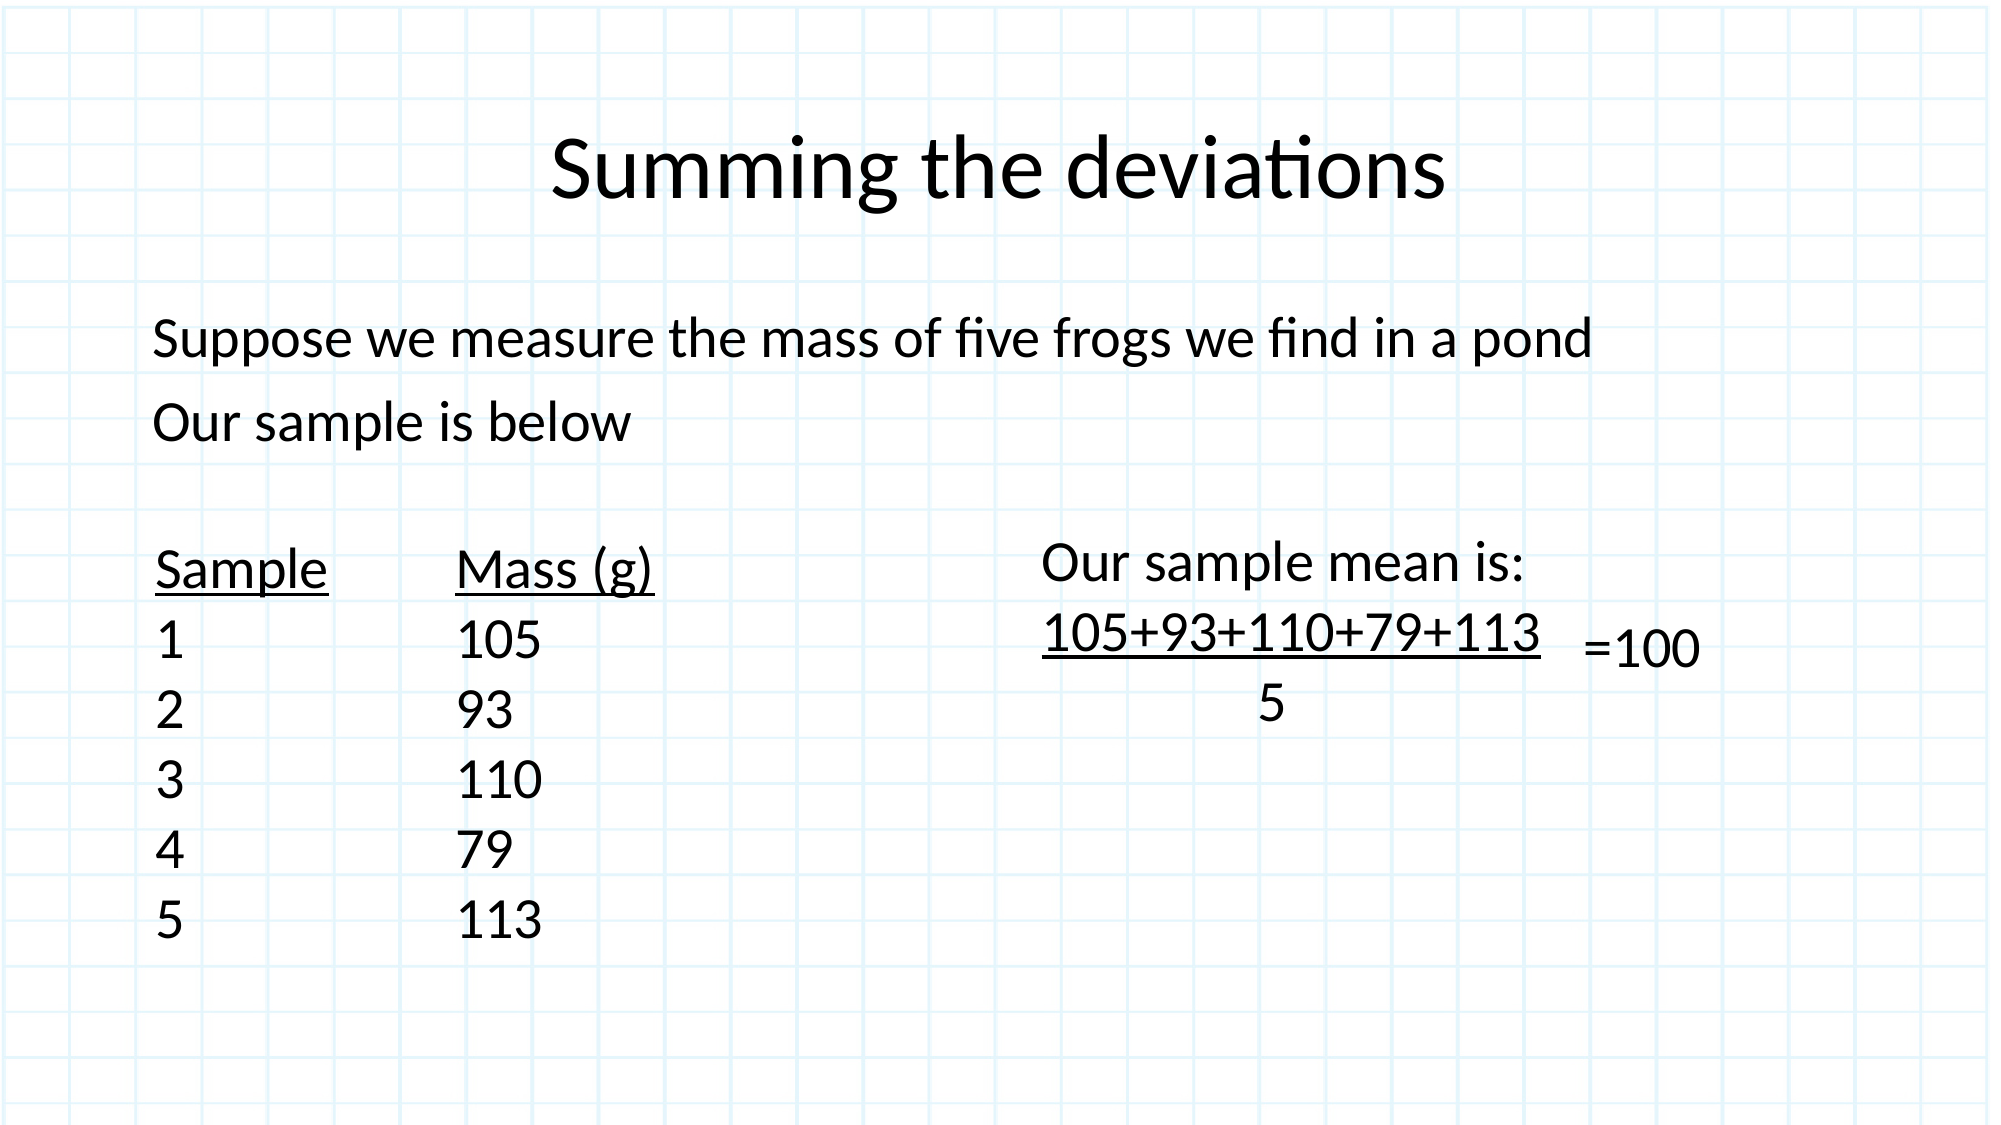

# Summing the deviations
Suppose we measure the mass of five frogs we find in a pond
Our sample is below
Our sample mean is:
105+93+110+79+113
	     5
Sample	Mass (g)
1		105
2		93
3		110
4		79
5		113
=100